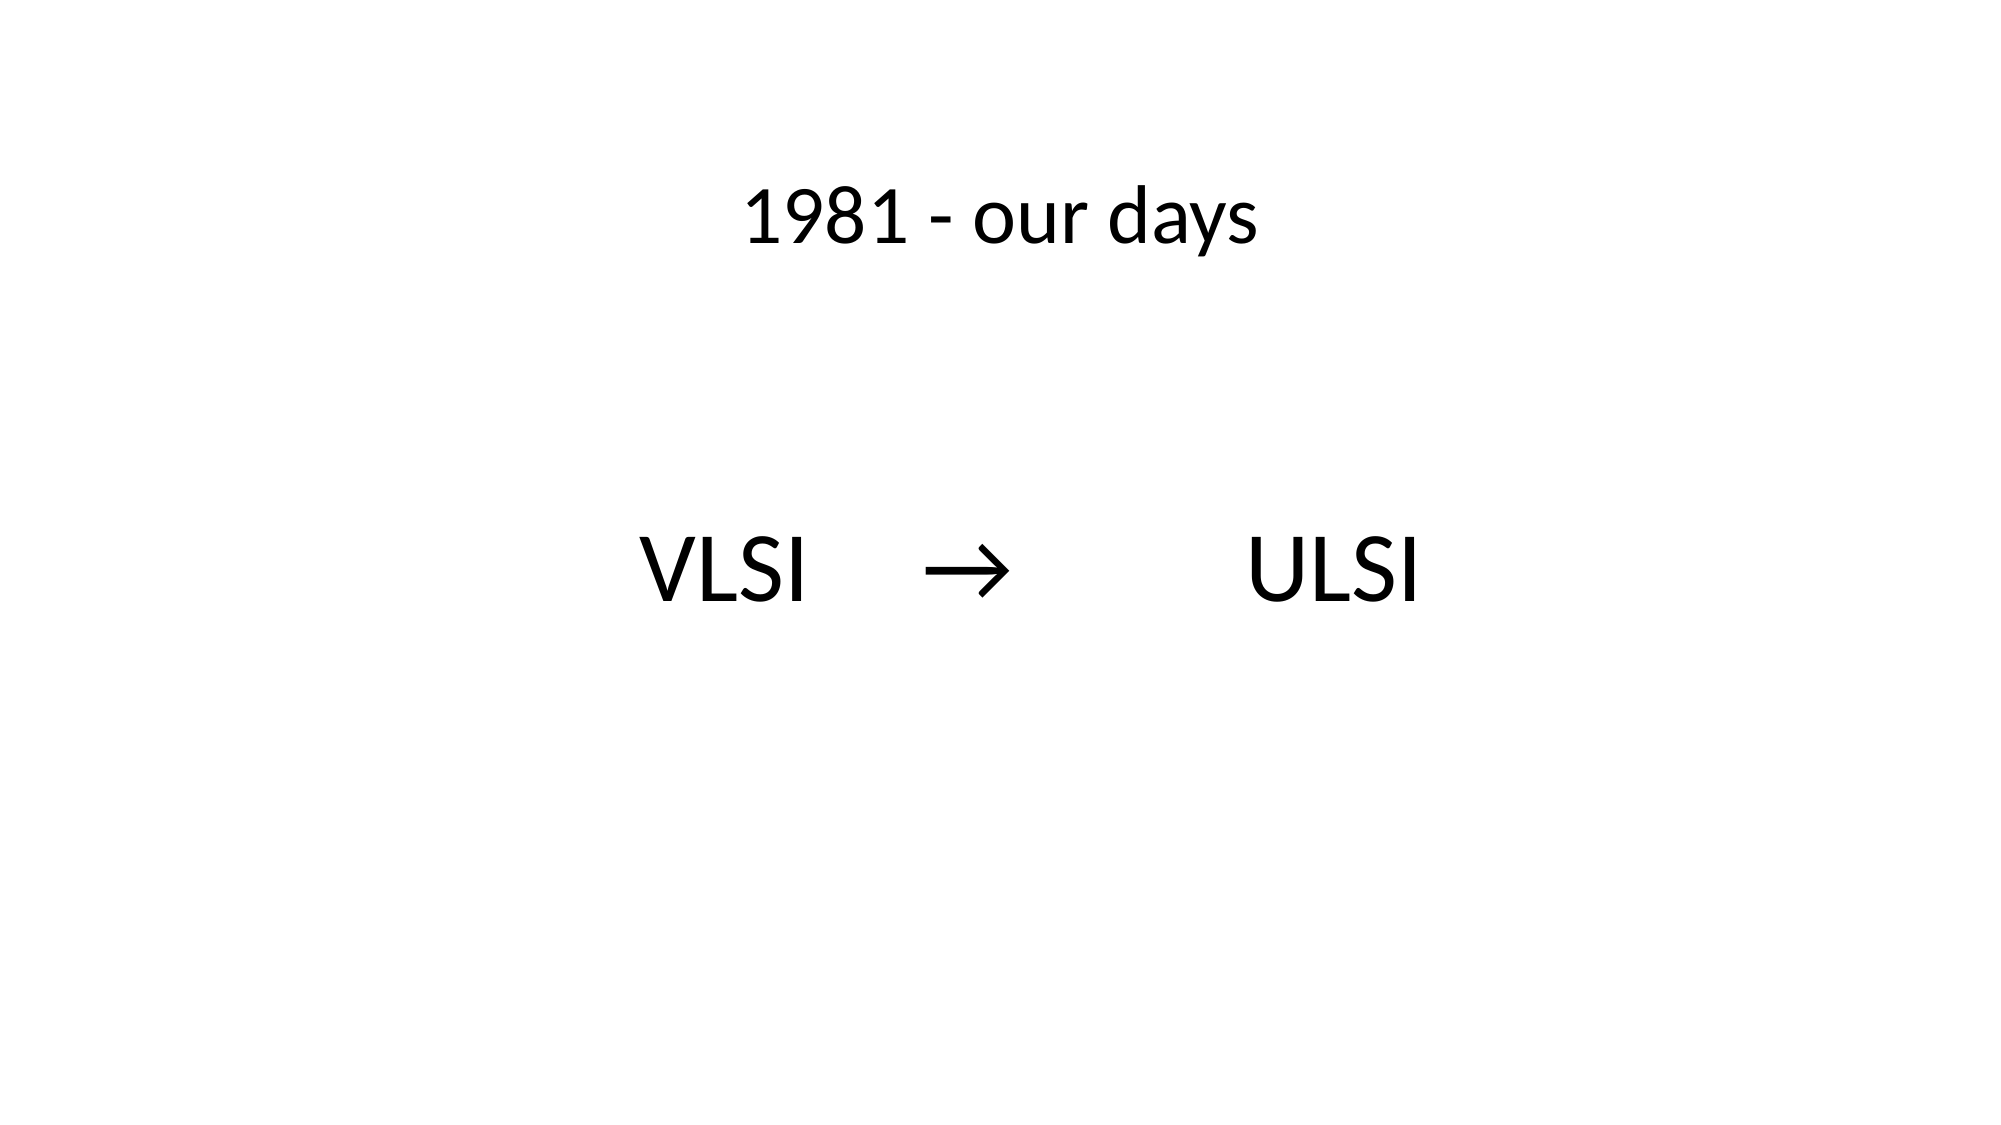

1981 - our days
VLSI
→    	 ULSI